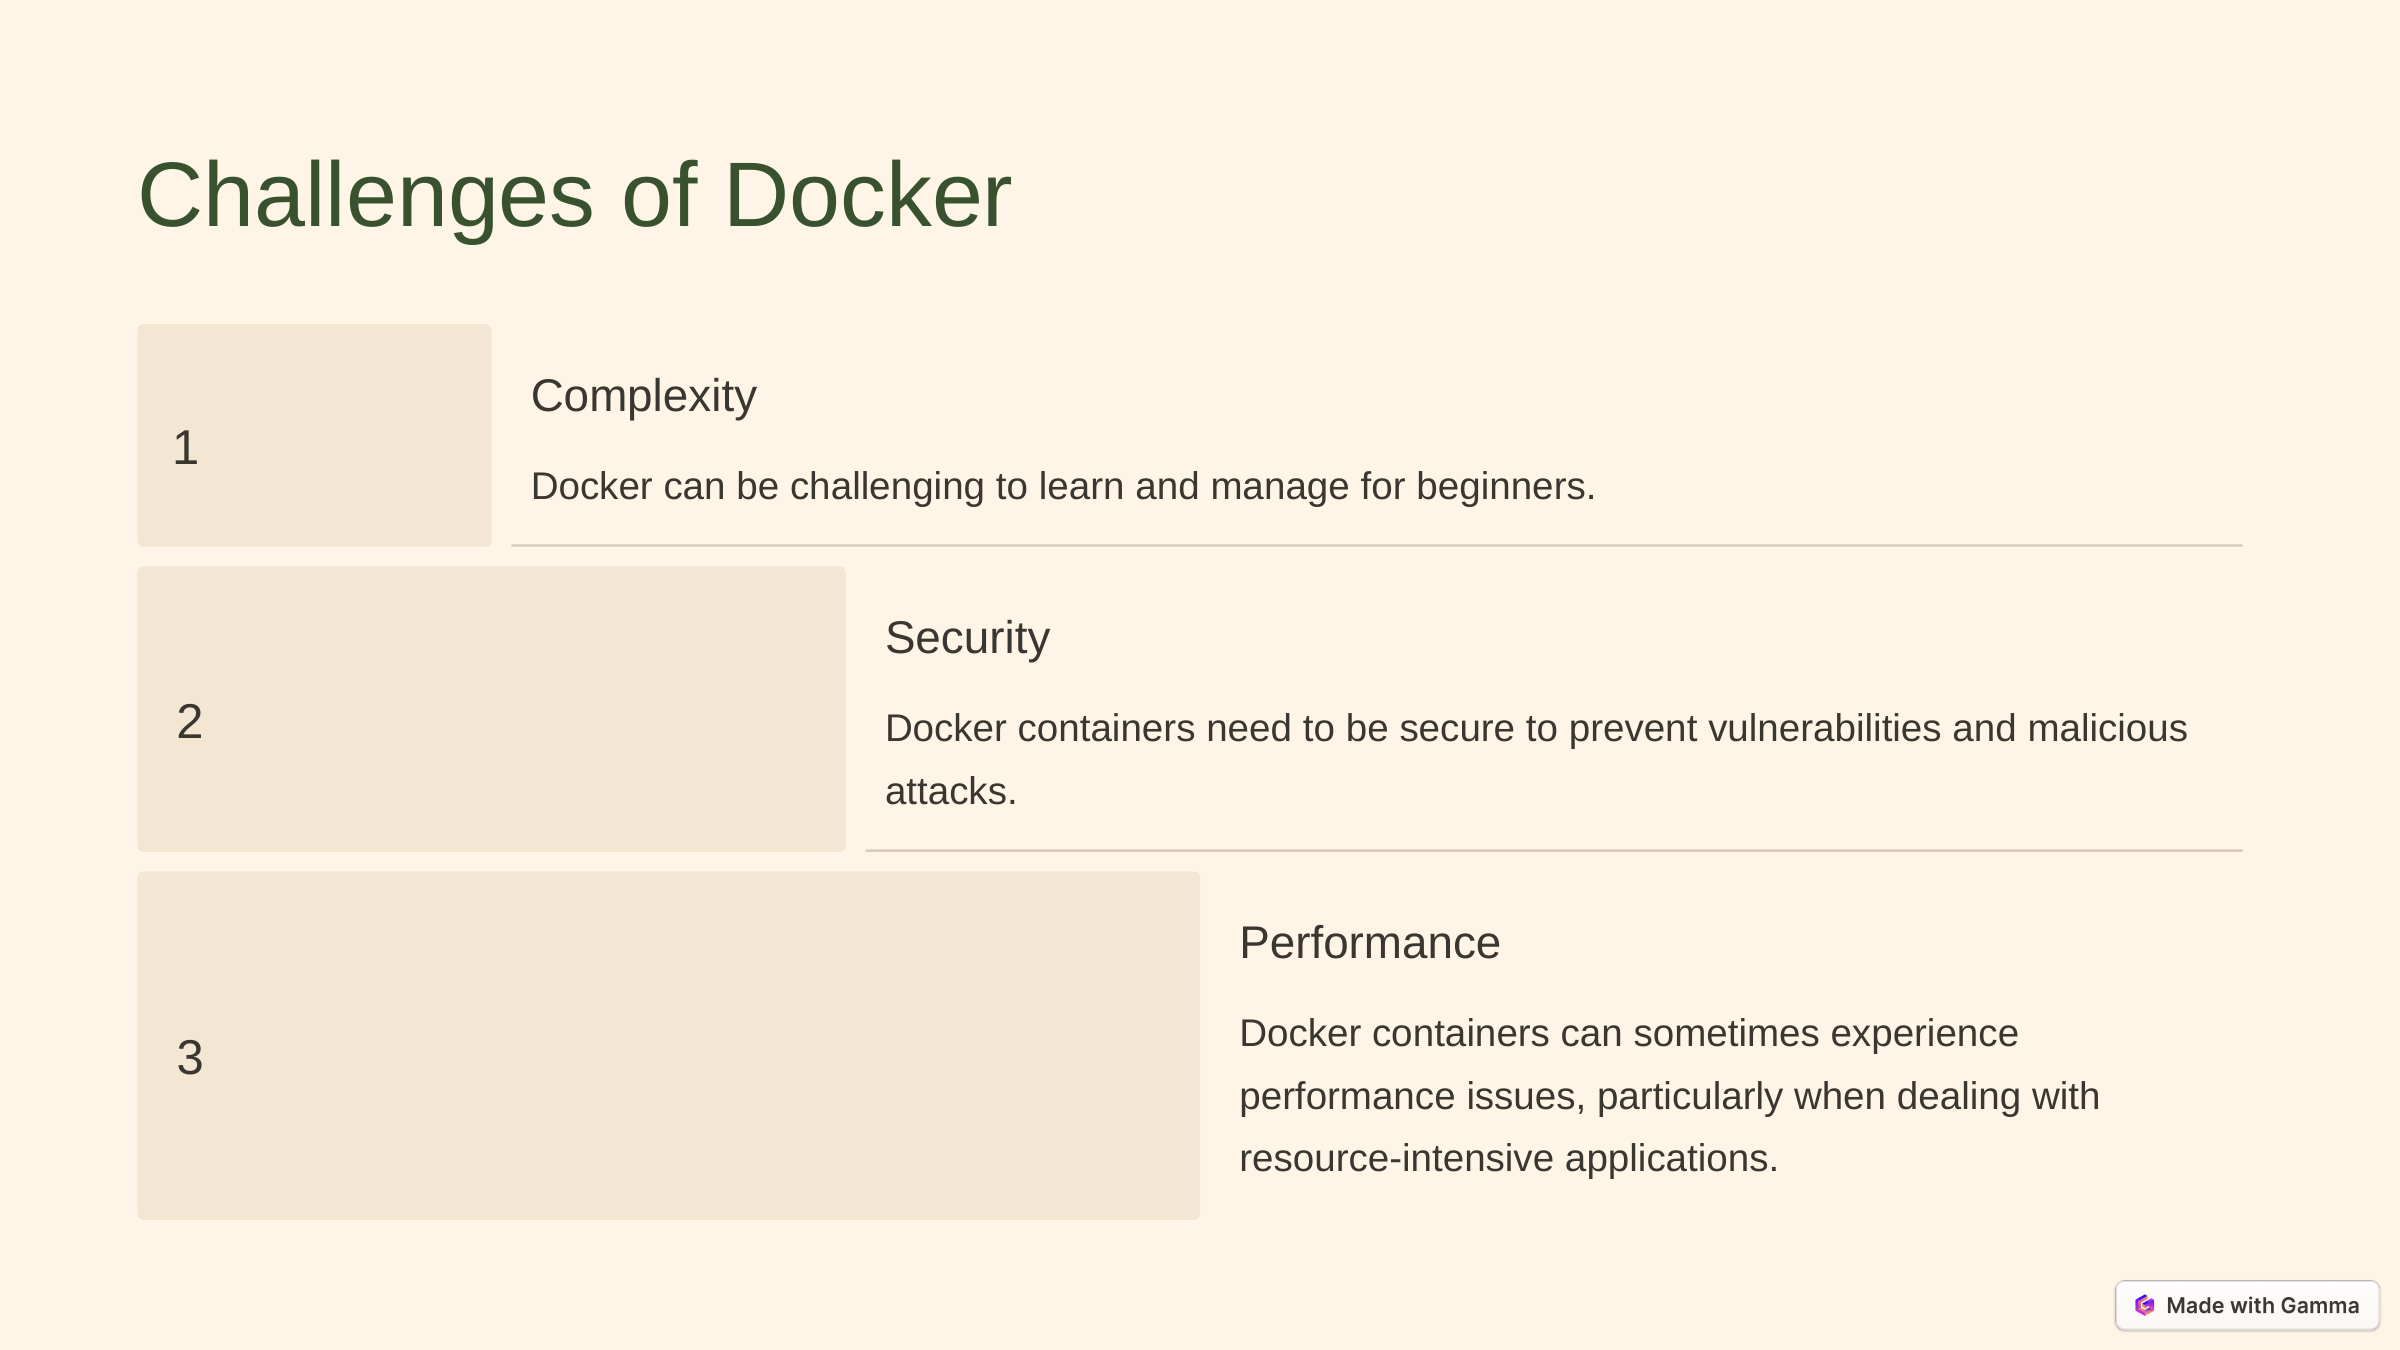

Challenges of Docker

Complexity
1
Docker can be challenging to learn and manage for beginners.

Security
2
Docker containers need to be secure to prevent vulnerabilities and malicious attacks.

Performance
Docker containers can sometimes experience performance issues, particularly when dealing with resource-intensive applications.
3